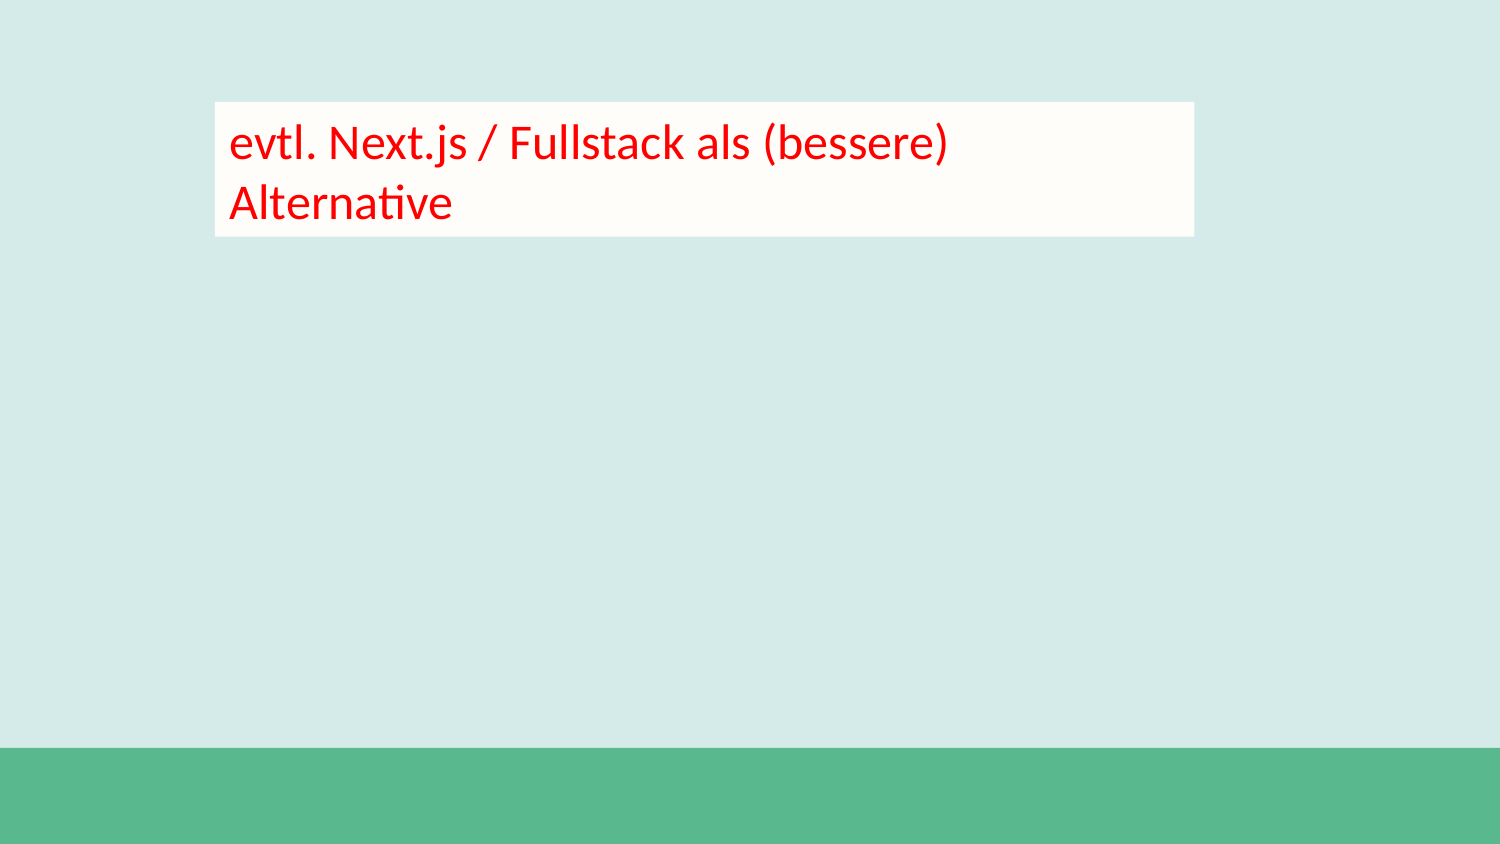

evtl. Next.js / Fullstack als (bessere) Alternative
#